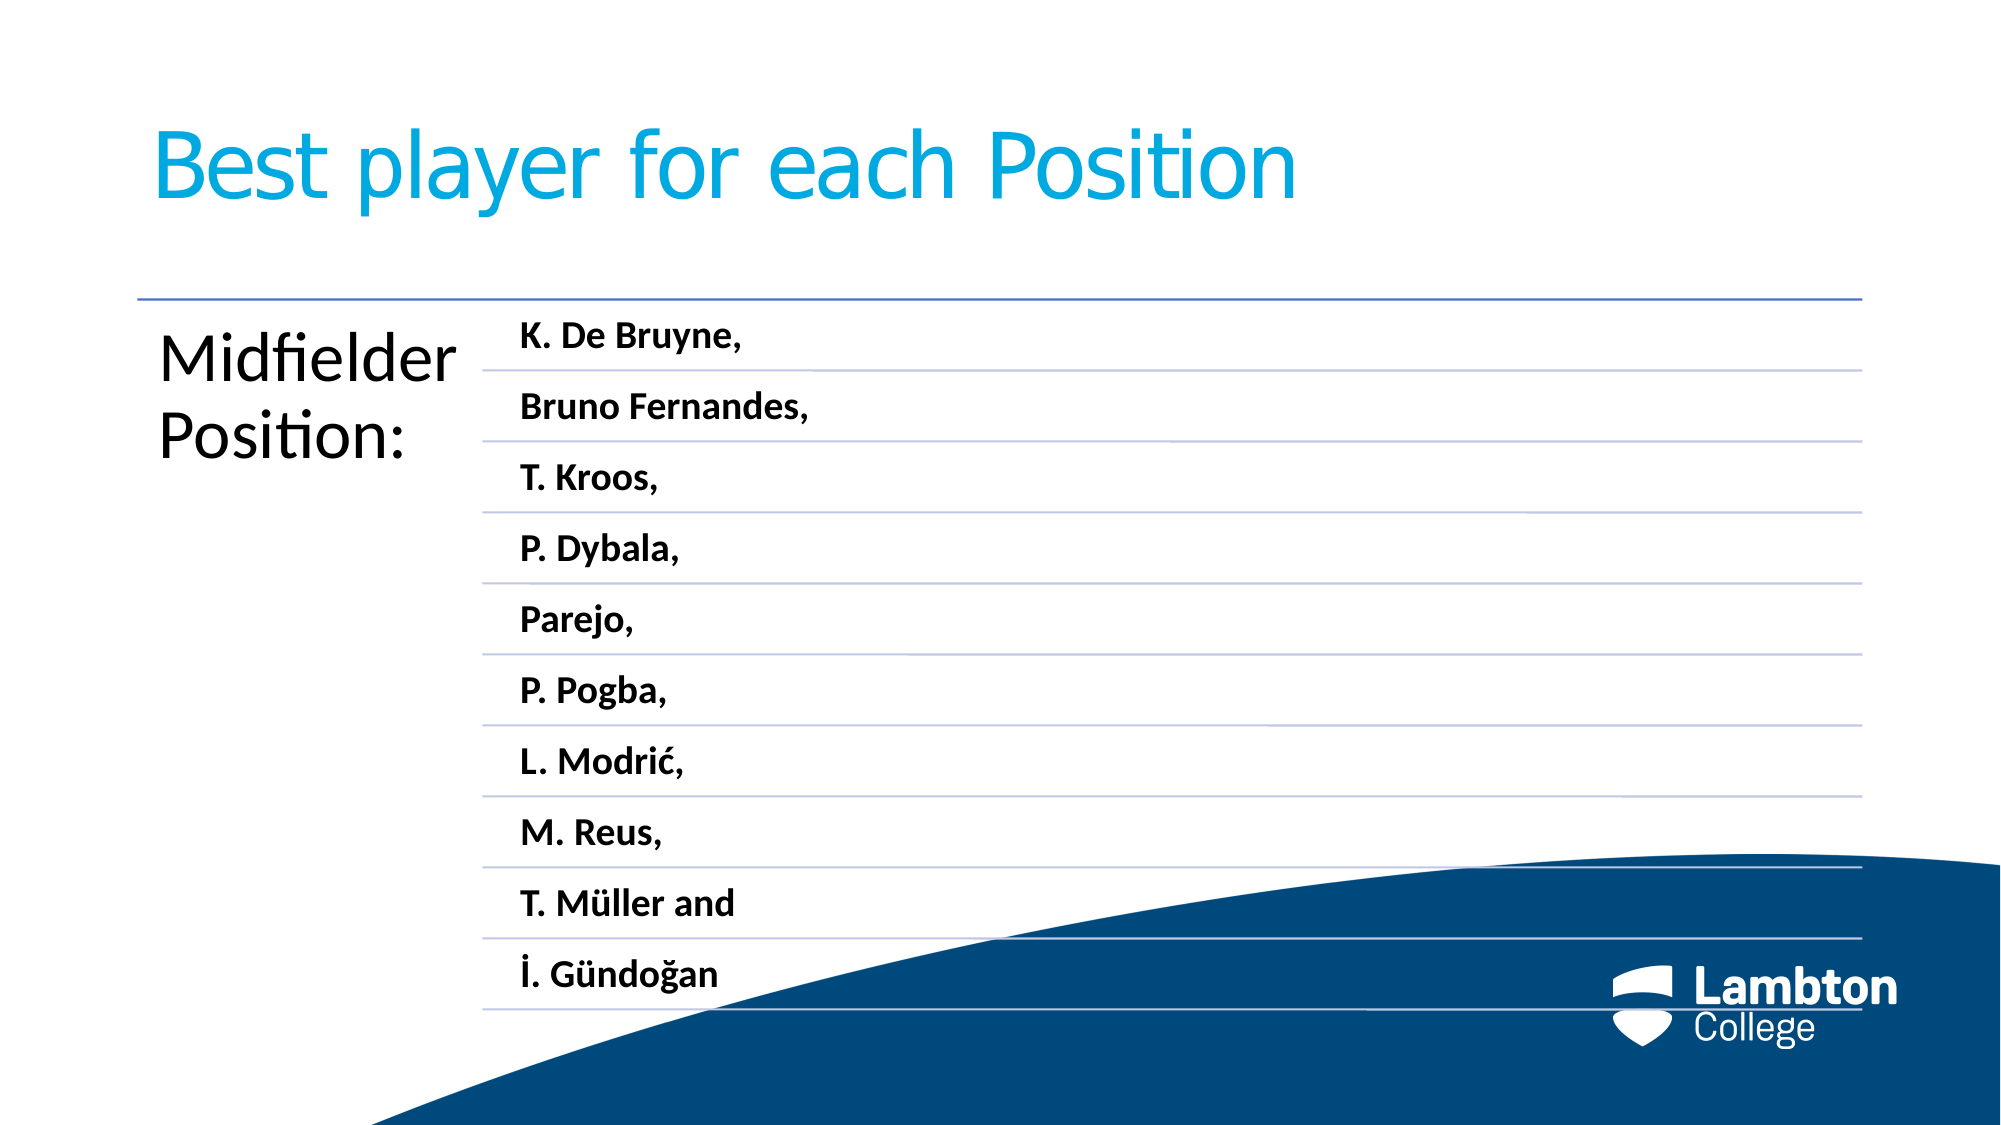

# Best player for each Position
Midfielder Position:
K. De Bruyne,
Bruno Fernandes,
T. Kroos,
P. Dybala,
Parejo,
P. Pogba,
L. Modrić,
M. Reus,
T. Müller and
İ. Gündoğan